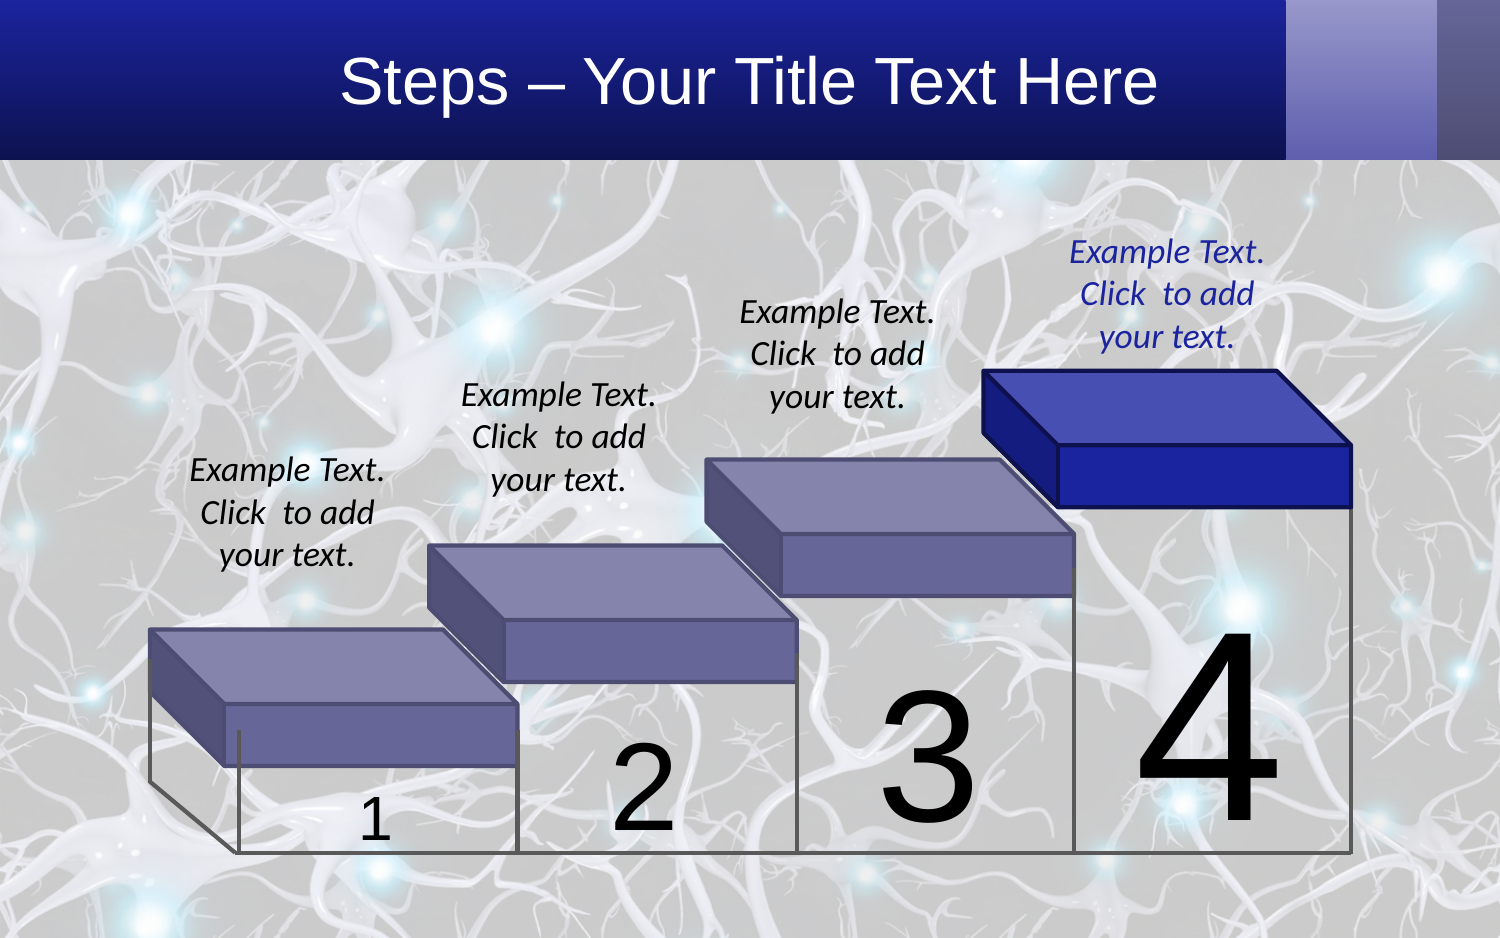

# Steps – Your Title Text Here
Example Text.
Click  to add your text.
Example Text.
Click  to add your text.
Example Text.
Click  to add your text.

Example Text.
Click  to add your text.

4

3

2
1